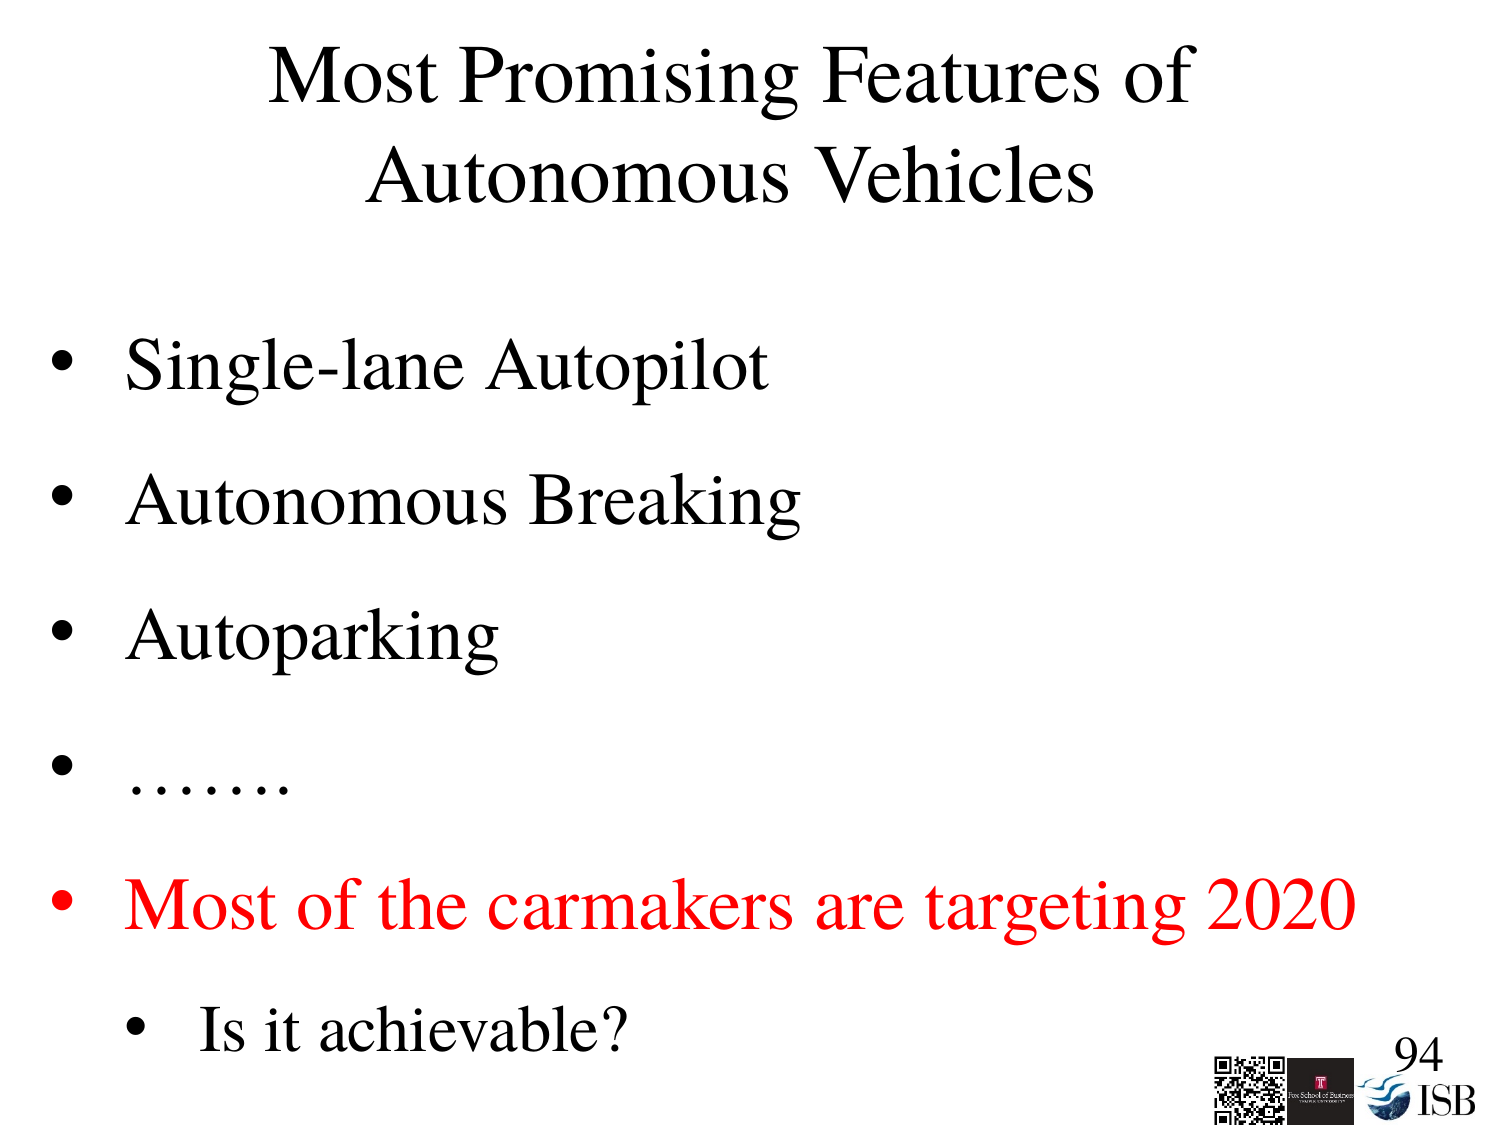

Most Promising Features of Autonomous Vehicles
Single-lane Autopilot
Autonomous Breaking
Autoparking
…….
Most of the carmakers are targeting 2020
Is it achievable?
94